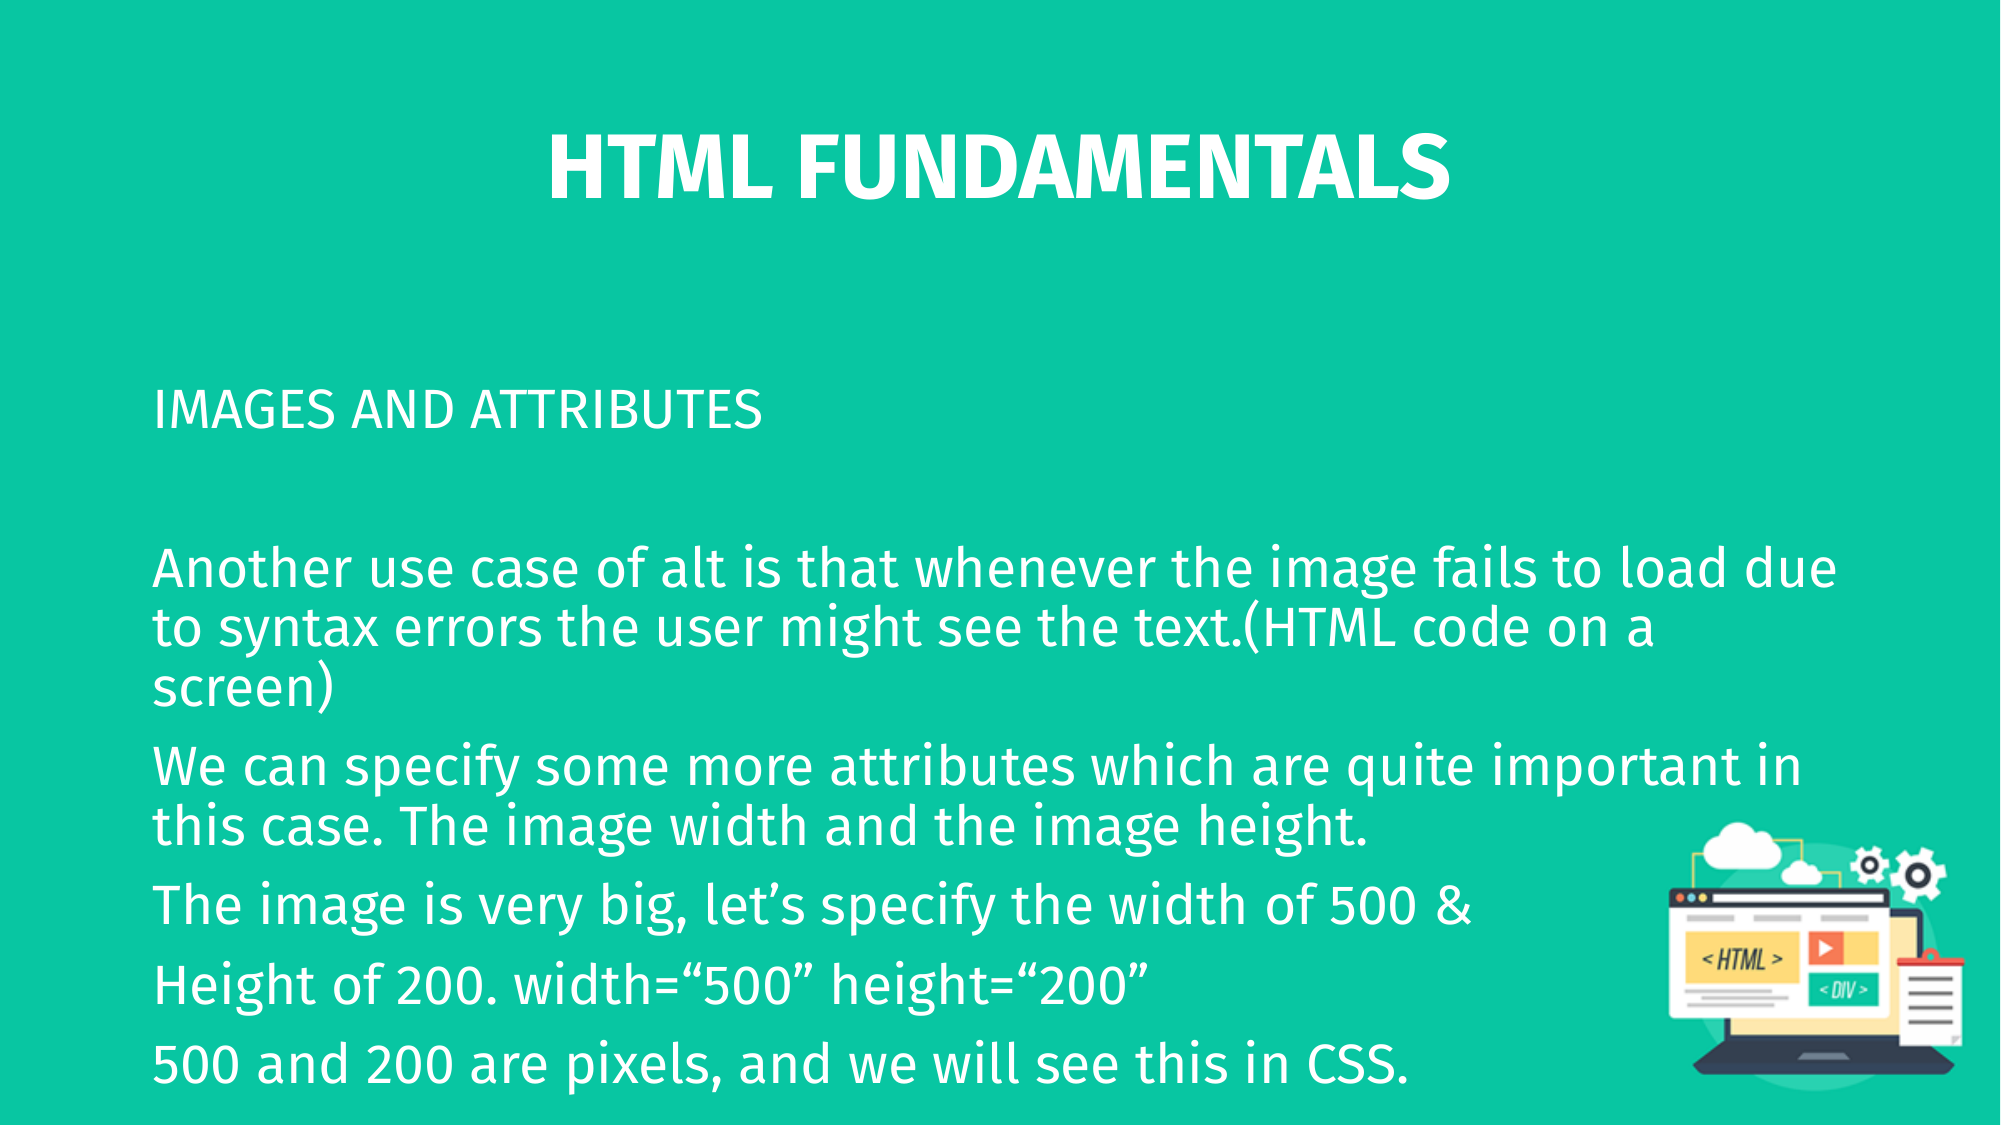

# HTML FUNDAMENTALS

IMAGES AND ATTRIBUTES

Another use case of alt is that whenever the image fails to load due to syntax errors the user might see the text.(HTML code on a screen)
We can specify some more attributes which are quite important in this case. The image width and the image height.
The image is very big, let’s specify the width of 500 &
Height of 200. width=“500” height=“200”
500 and 200 are pixels, and we will see this in CSS.